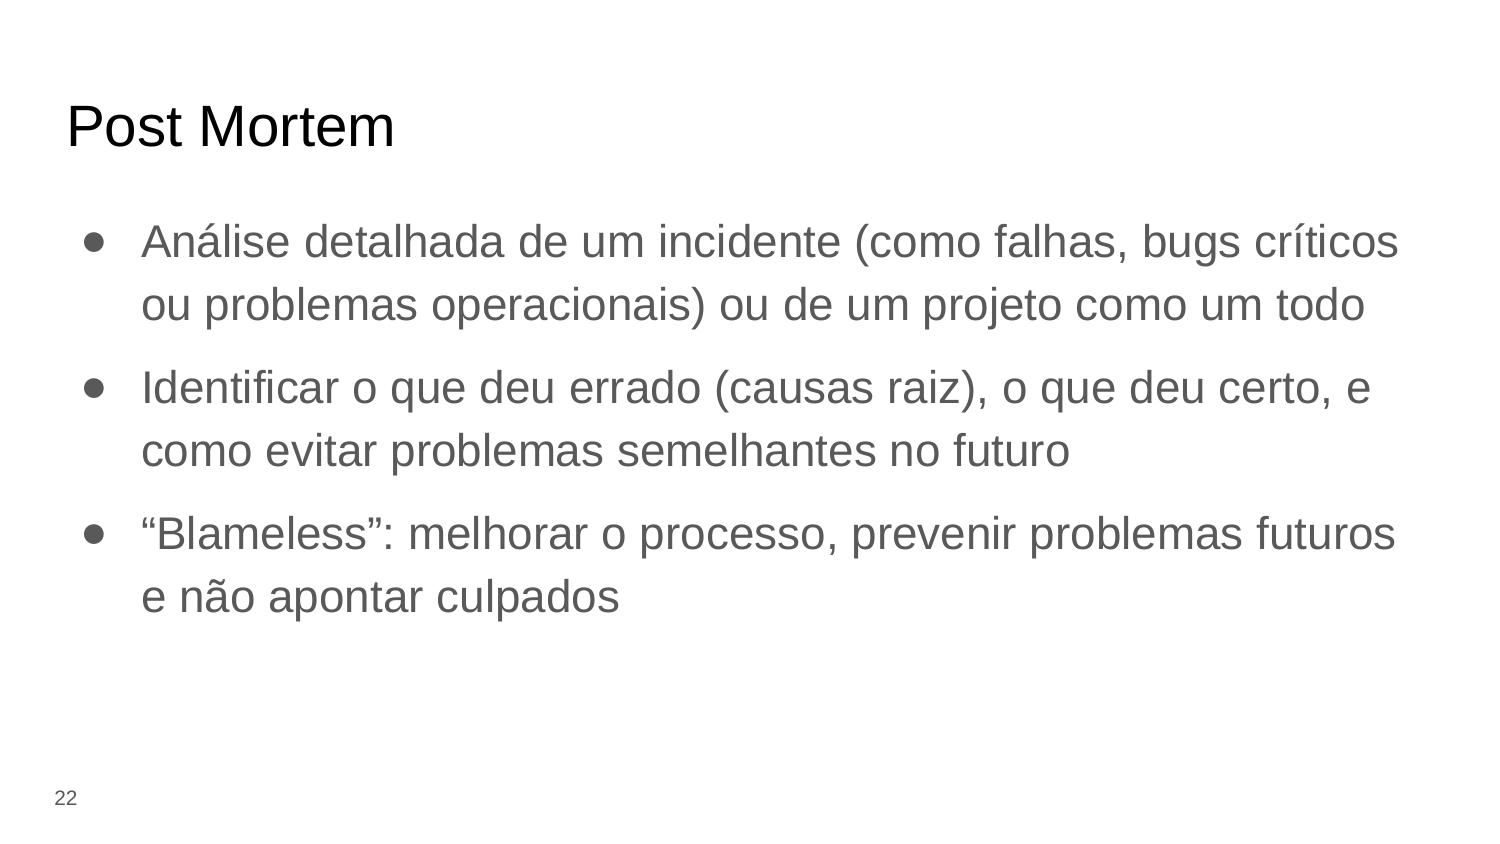

# Post Mortem
Análise detalhada de um incidente (como falhas, bugs críticos ou problemas operacionais) ou de um projeto como um todo
Identificar o que deu errado (causas raiz), o que deu certo, e como evitar problemas semelhantes no futuro
“Blameless”: melhorar o processo, prevenir problemas futuros e não apontar culpados

22